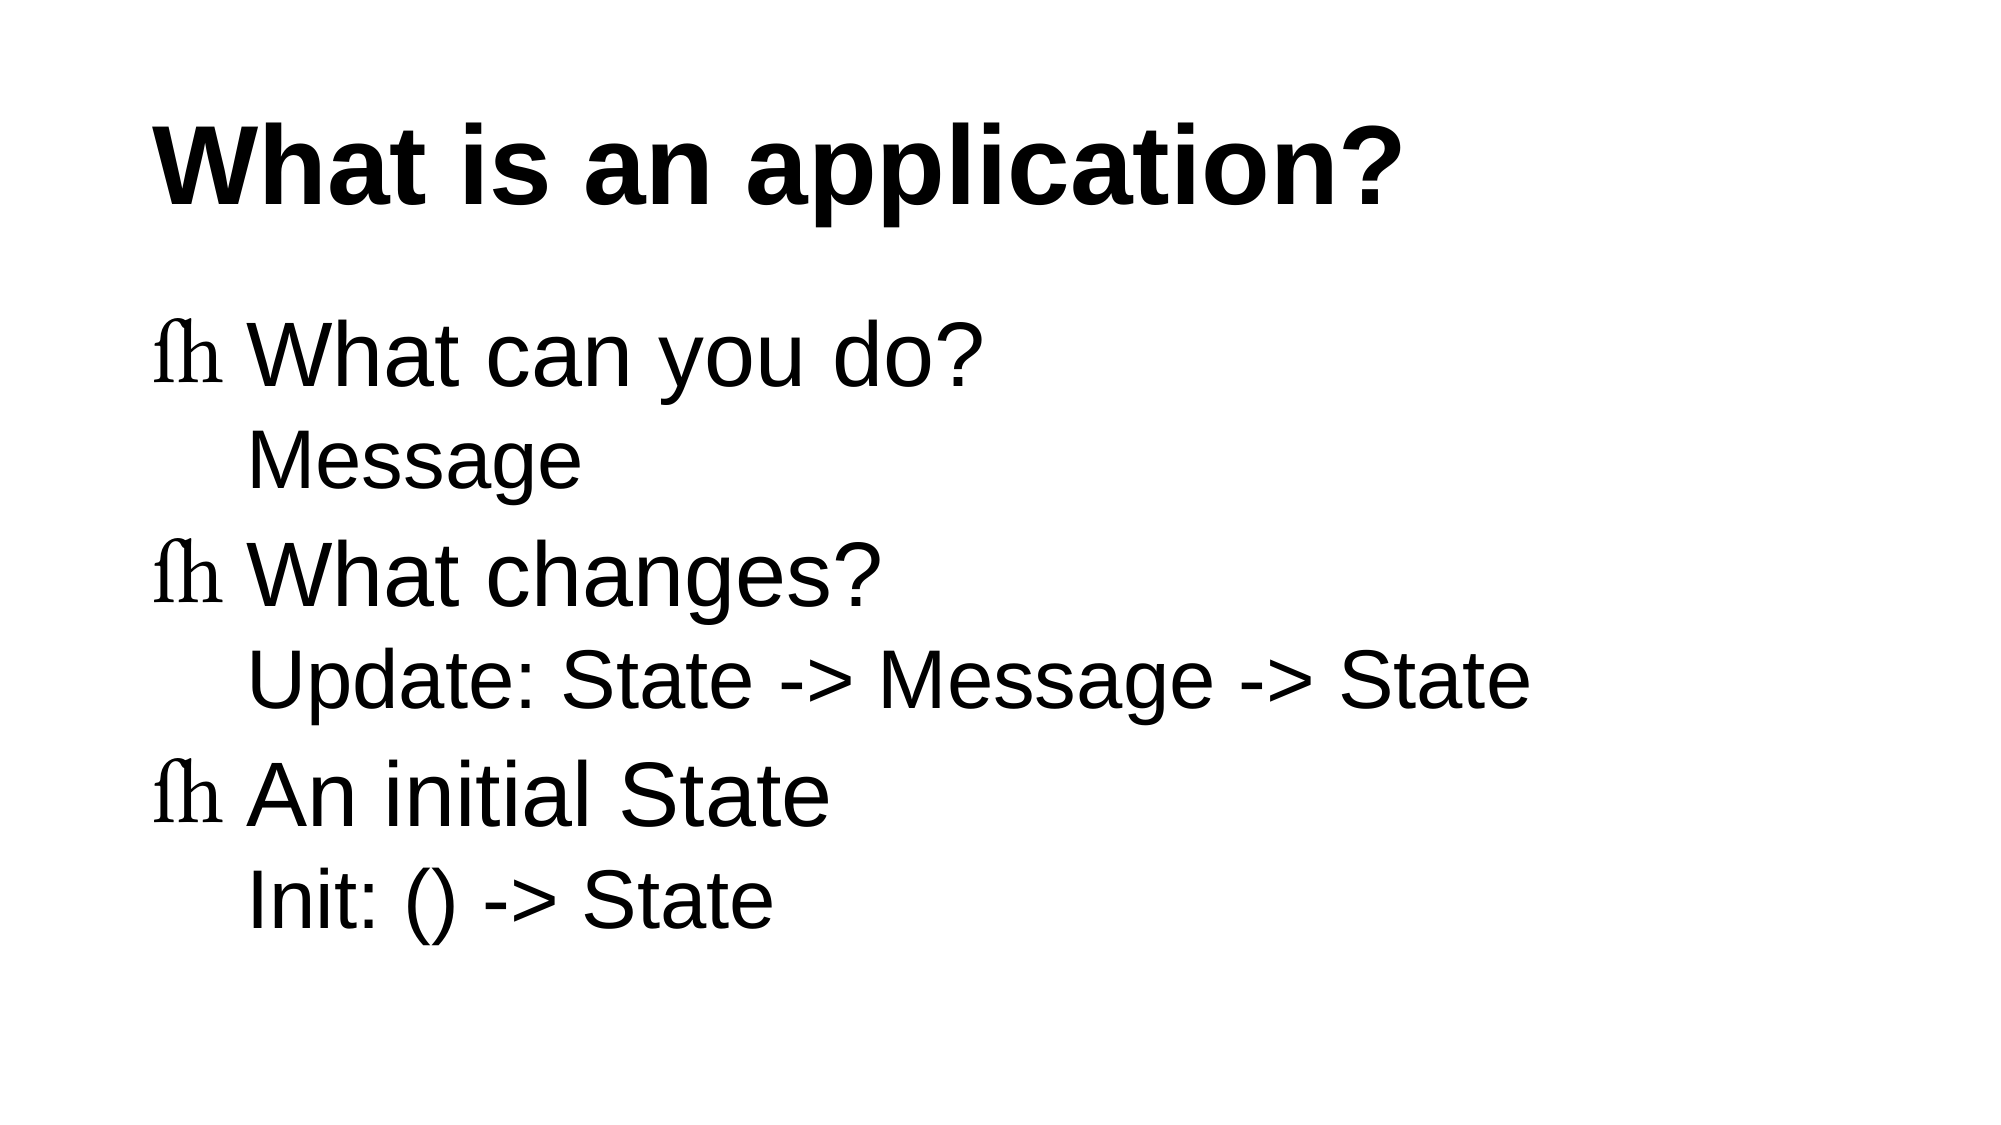

# What is an application?
What can you do?
Message
What changes?
Update: State -> Message -> State
An initial State
Init: () -> State